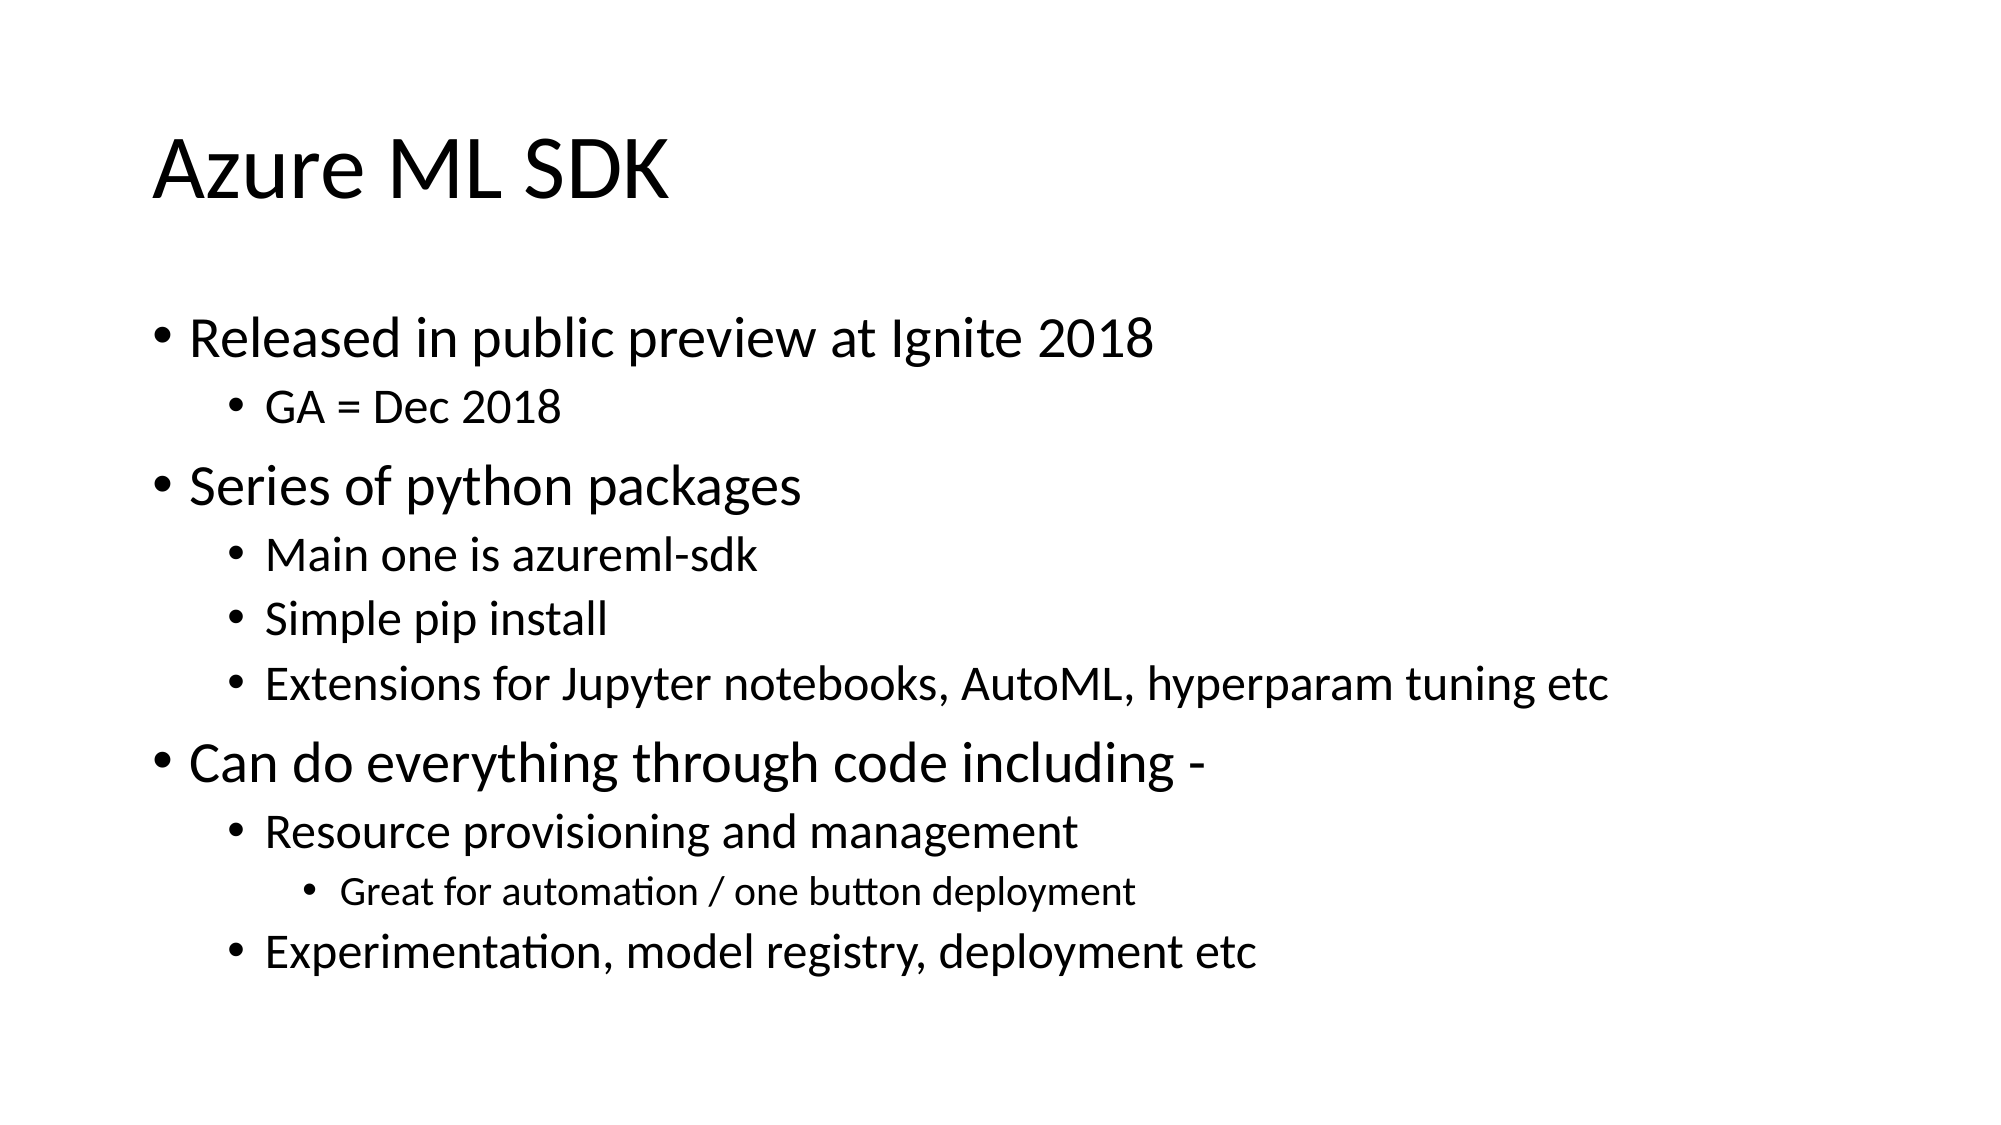

# Azure ML SDK
Released in public preview at Ignite 2018
GA = Dec 2018
Series of python packages
Main one is azureml-sdk
Simple pip install
Extensions for Jupyter notebooks, AutoML, hyperparam tuning etc
Can do everything through code including -
Resource provisioning and management
Great for automation / one button deployment
Experimentation, model registry, deployment etc